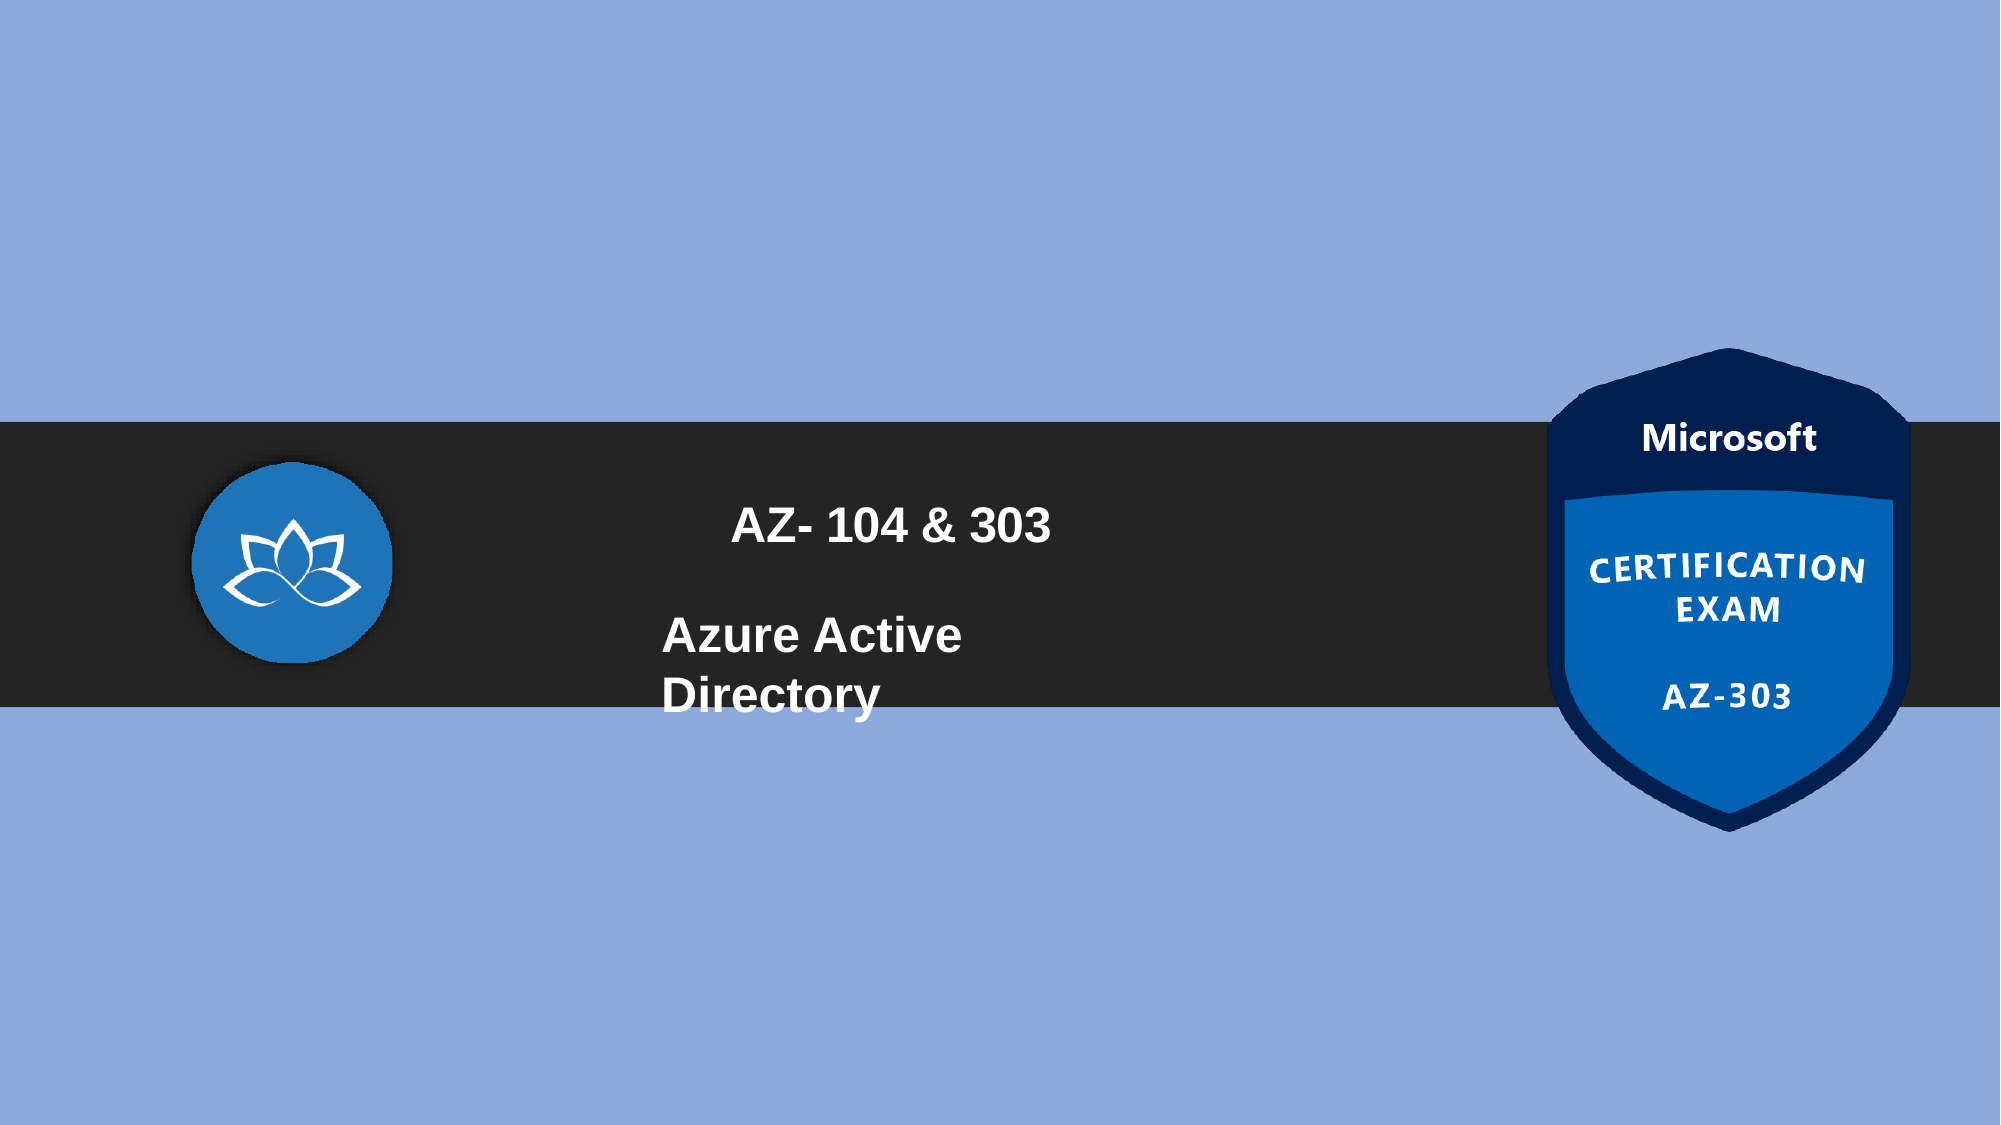

AZ- 104 & 303

Azure Active Directory